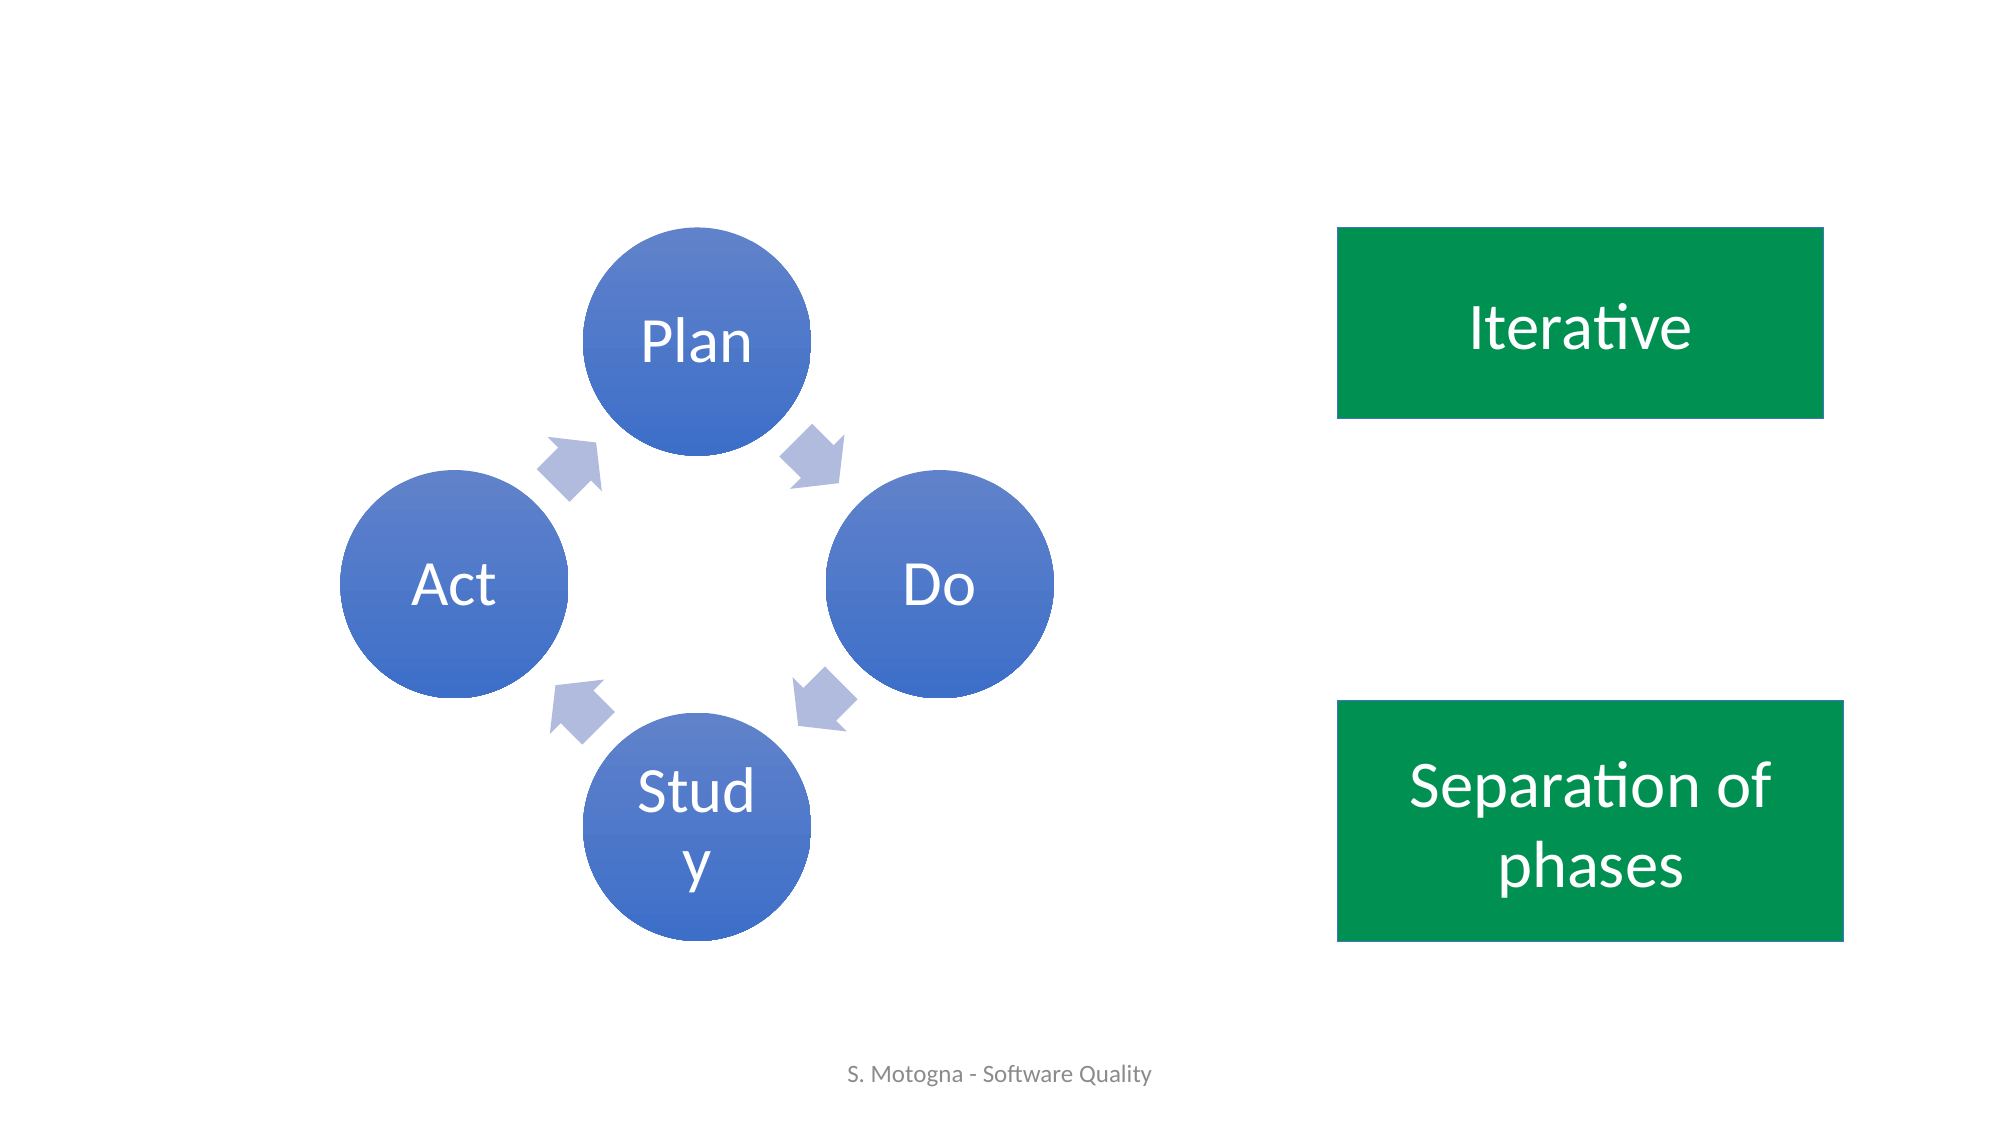

Plan

Do

Study

Act

Iterative
Separation of phases
S. Motogna - Software Quality